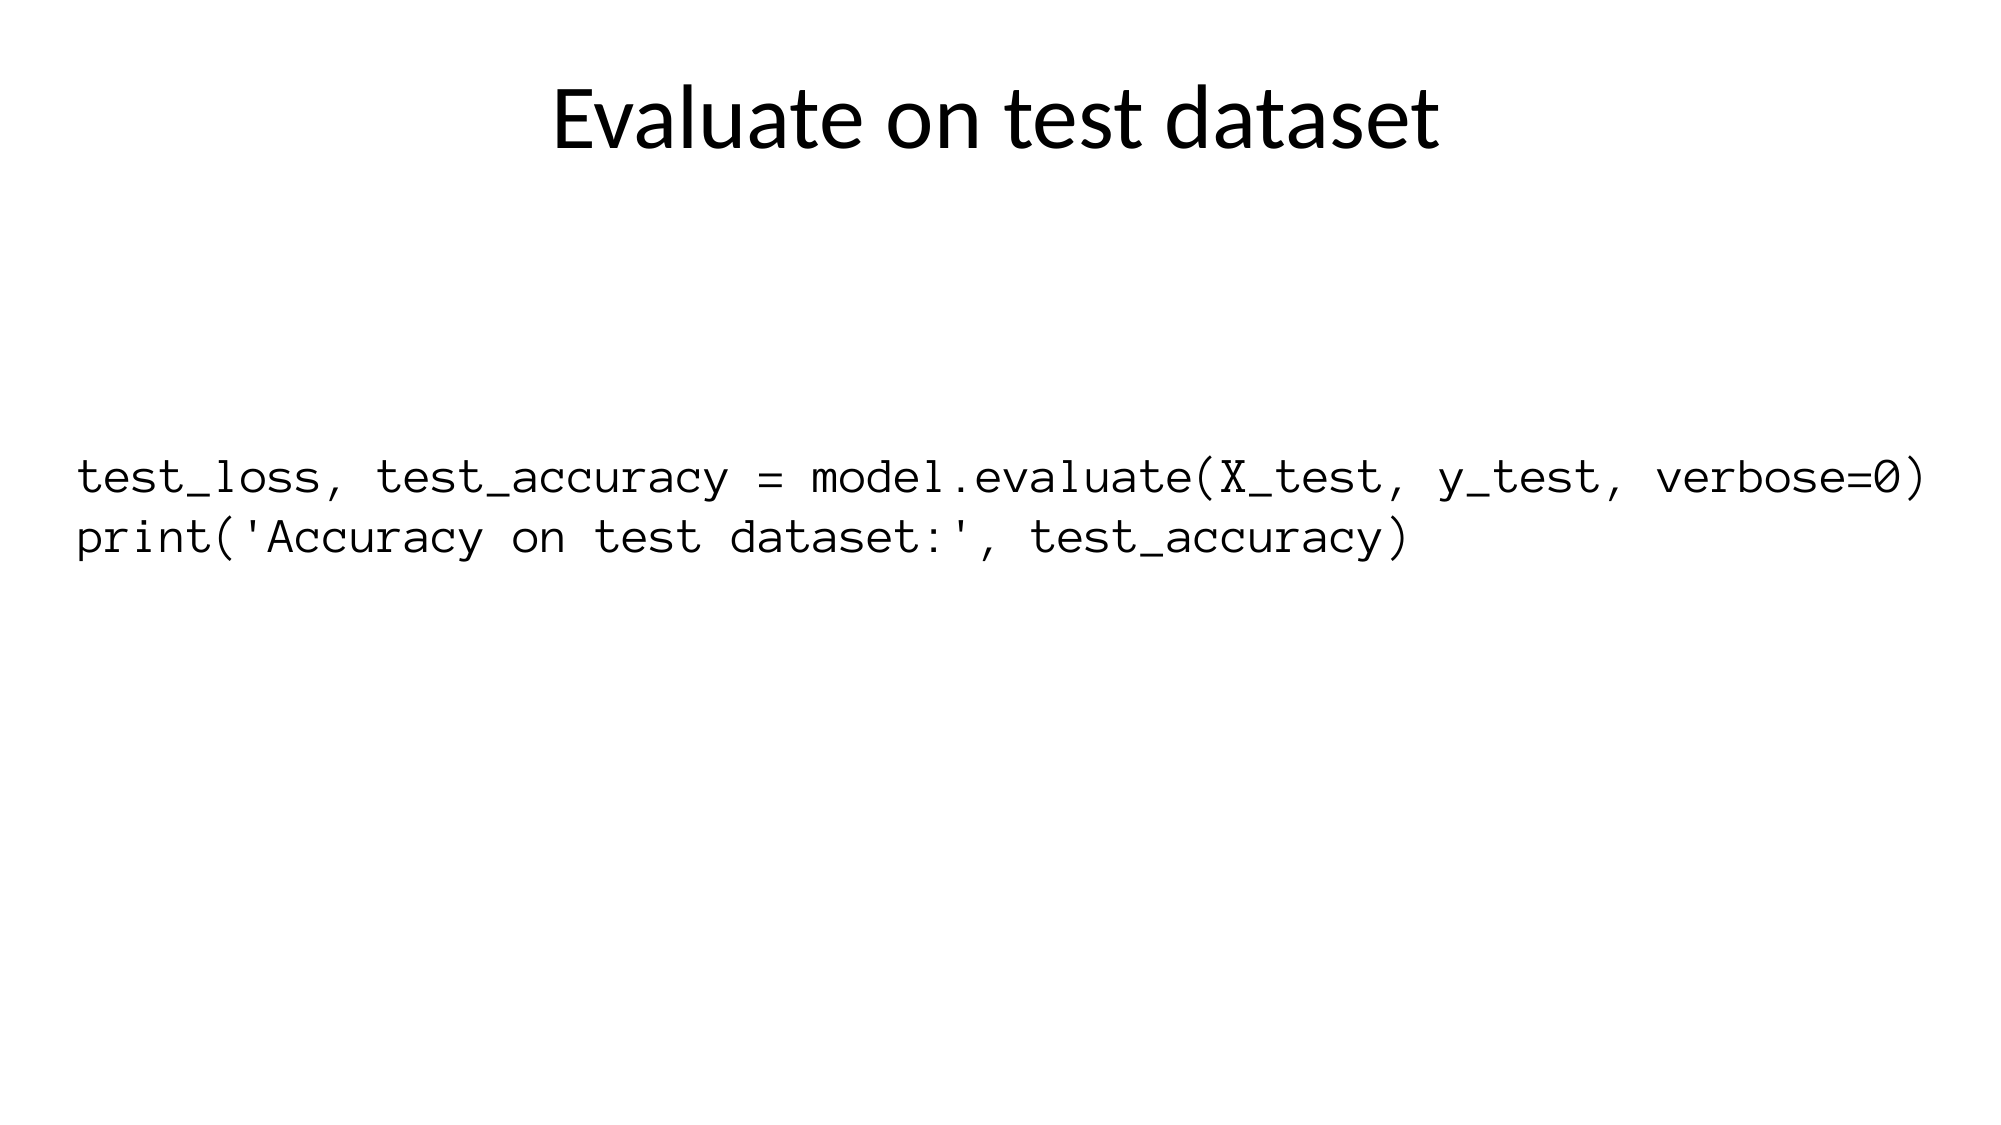

# Evaluate on test dataset
test_loss, test_accuracy = model.evaluate(X_test, y_test, verbose=0)
print('Accuracy on test dataset:', test_accuracy)